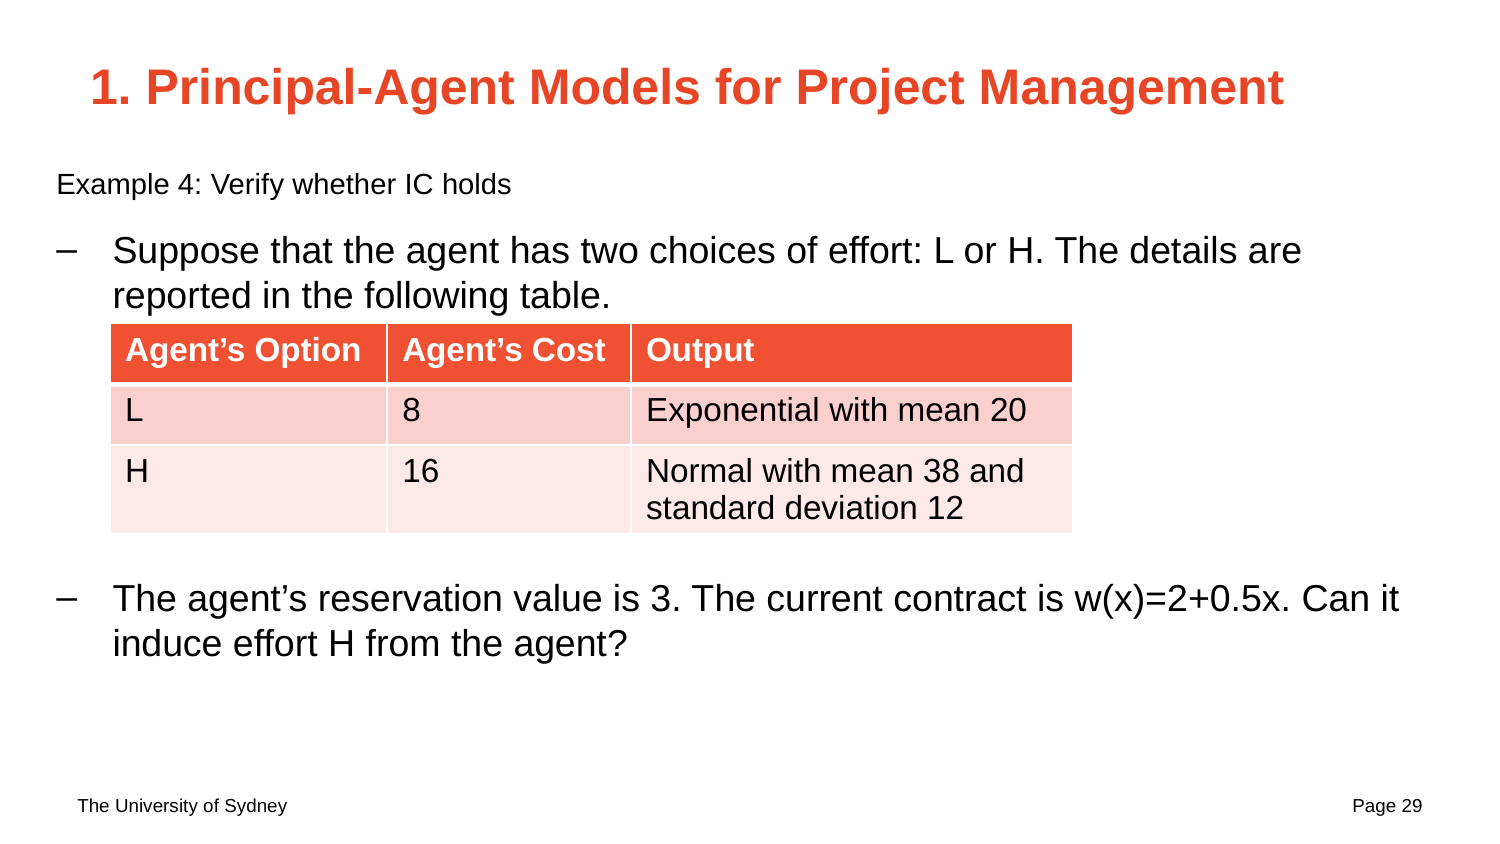

# 1. Principal-Agent Models for Project Management
Example 4: Verify whether IC holds
Suppose that the agent has two choices of effort: L or H. The details are reported in the following table.

The agent’s reservation value is 3. The current contract is w(x)=2+0.5x. Can it induce effort H from the agent?
| Agent’s Option | Agent’s Cost | Output |
| --- | --- | --- |
| L | 8 | Exponential with mean 20 |
| H | 16 | Normal with mean 38 and standard deviation 12 |